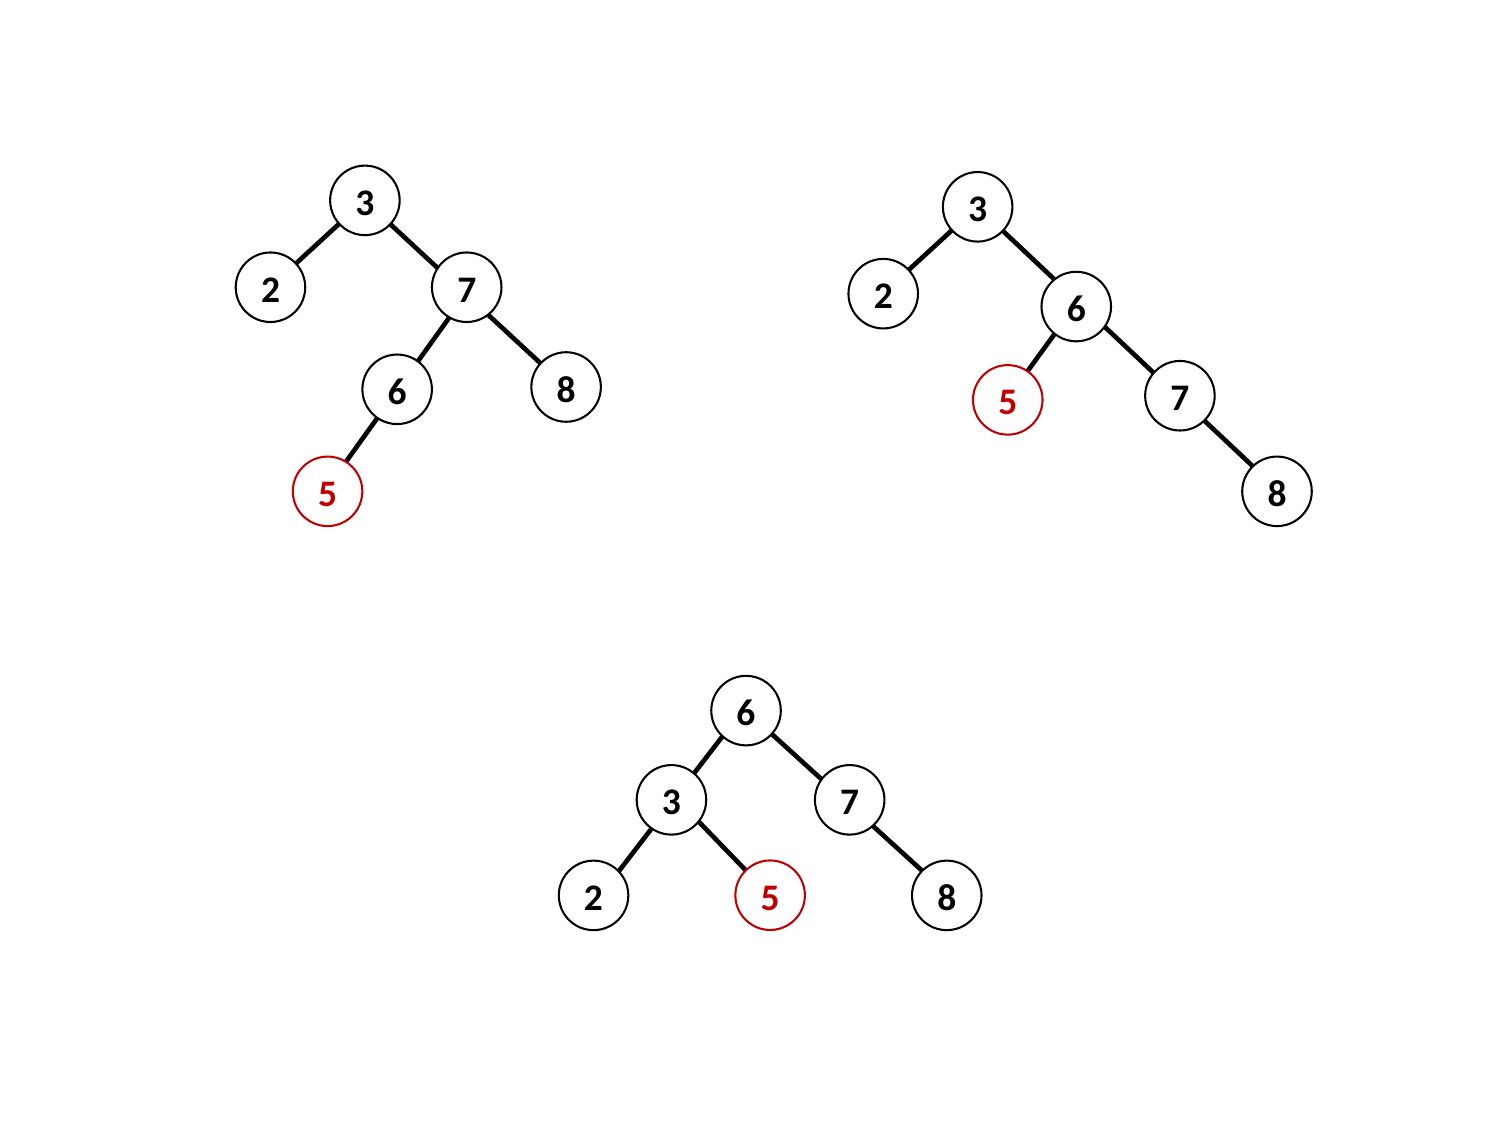

3
3
2
7
2
6
8
6
7
5
5
8
6
3
7
5
2
8